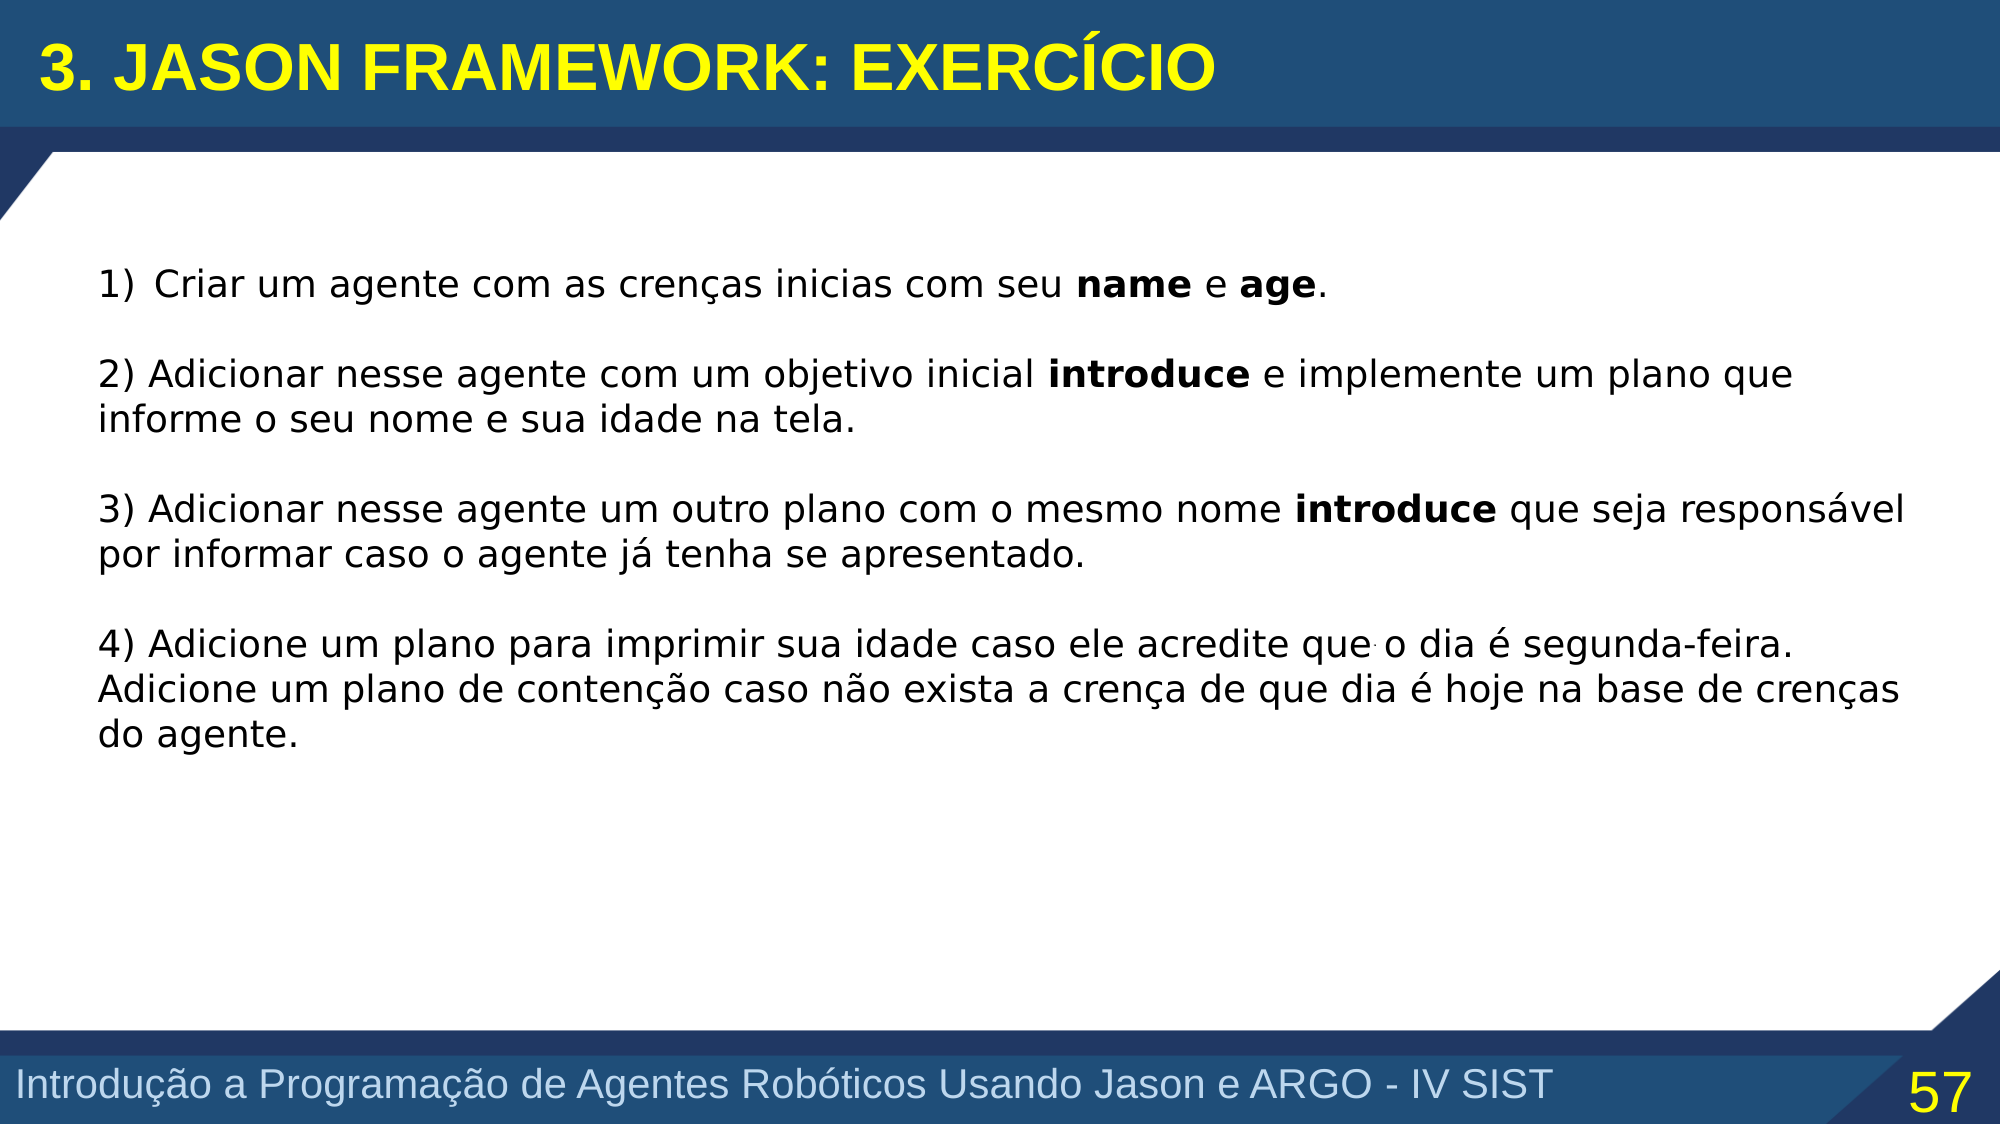

3. JASON FRAMEWORK: EXERCÍCIO
Criar um agente com as crenças inicias com seu name e age.

2) Adicionar nesse agente com um objetivo inicial introduce e implemente um plano que informe o seu nome e sua idade na tela.

3) Adicionar nesse agente um outro plano com o mesmo nome introduce que seja responsável por informar caso o agente já tenha se apresentado.

4) Adicione um plano para imprimir sua idade caso ele acredite que o dia é segunda-feira. Adicione um plano de contenção caso não exista a crença de que dia é hoje na base de crenças do agente.